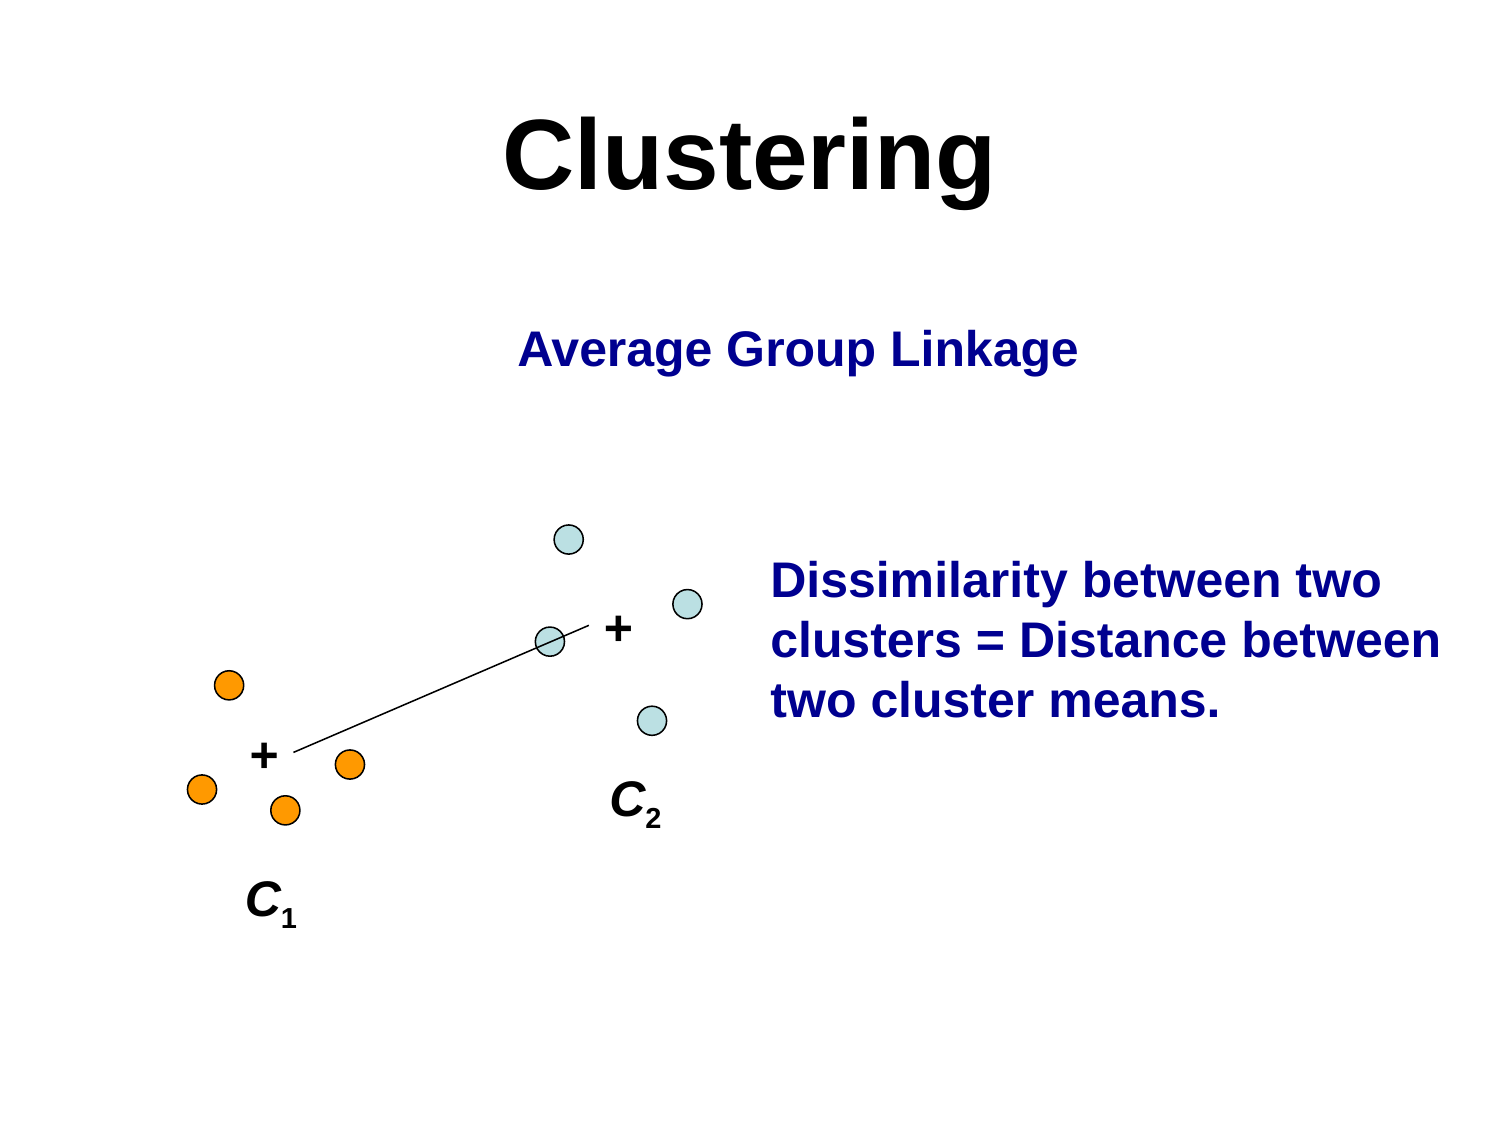

Clustering
Average Group Linkage

Dissimilarity between two clusters = Distance between two cluster means.
+

+

C2

C1